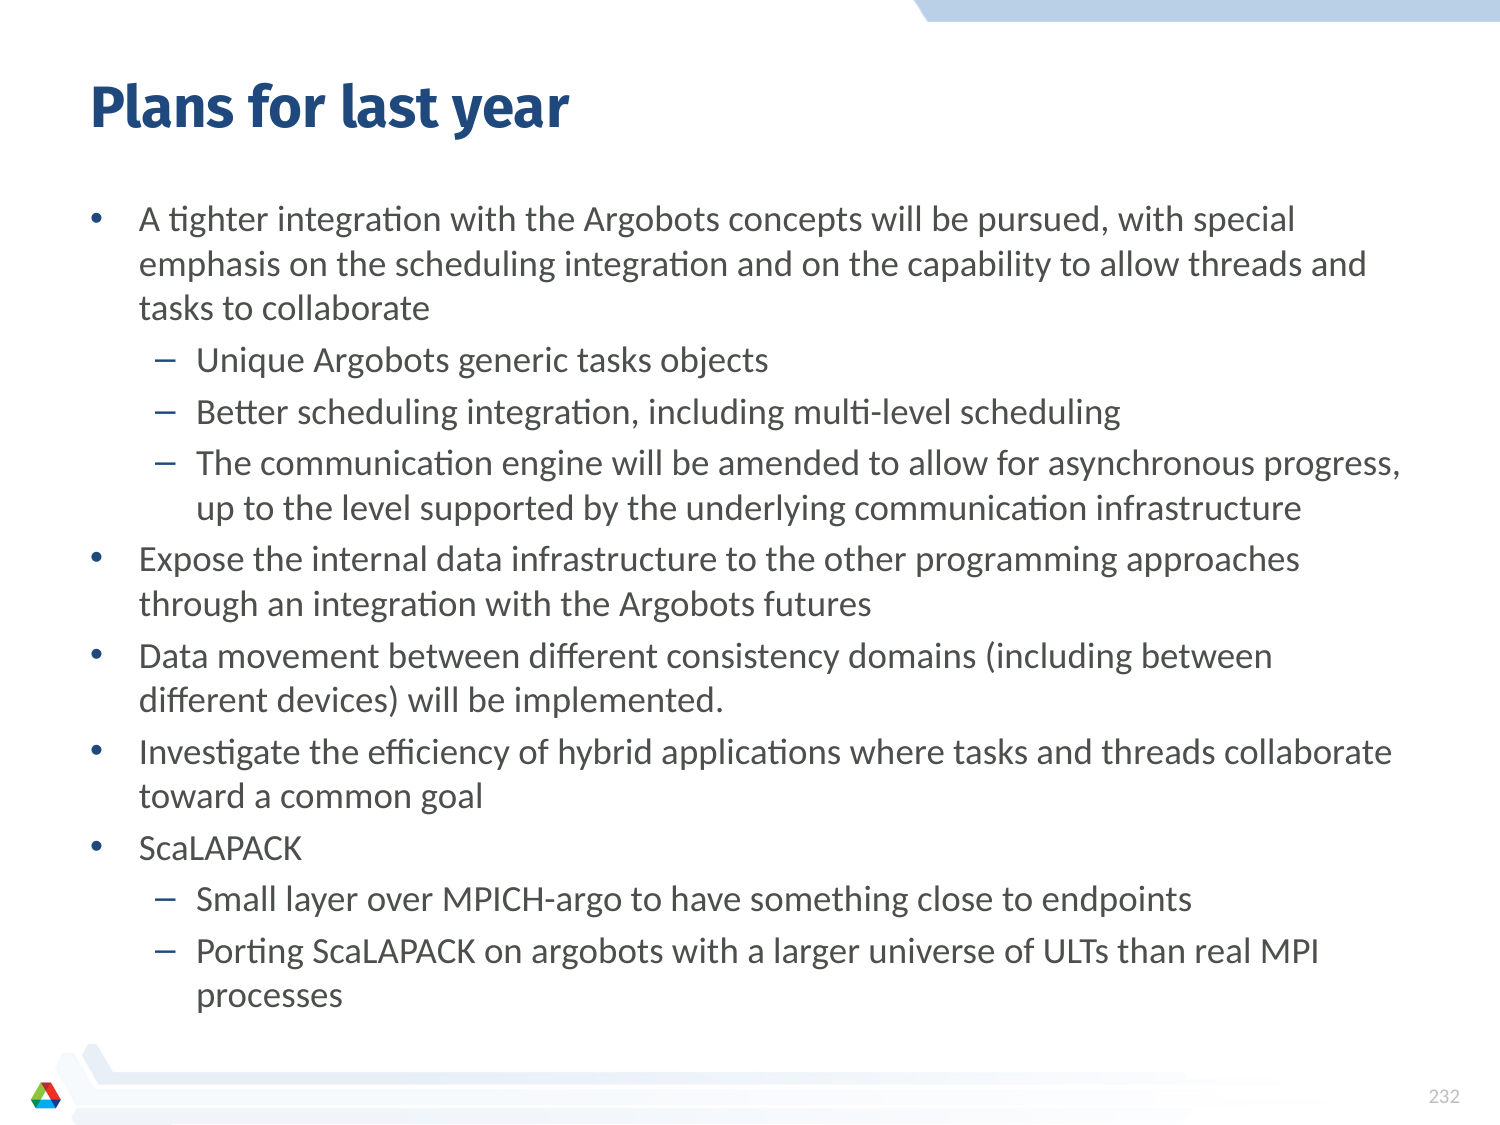

# Plans for last year
A tighter integration with the Argobots concepts will be pursued, with special emphasis on the scheduling integration and on the capability to allow threads and tasks to collaborate
Unique Argobots generic tasks objects
Better scheduling integration, including multi-level scheduling
The communication engine will be amended to allow for asynchronous progress, up to the level supported by the underlying communication infrastructure
Expose the internal data infrastructure to the other programming approaches through an integration with the Argobots futures
Data movement between different consistency domains (including between different devices) will be implemented.
Investigate the efficiency of hybrid applications where tasks and threads collaborate toward a common goal
ScaLAPACK
Small layer over MPICH-argo to have something close to endpoints
Porting ScaLAPACK on argobots with a larger universe of ULTs than real MPI processes

232